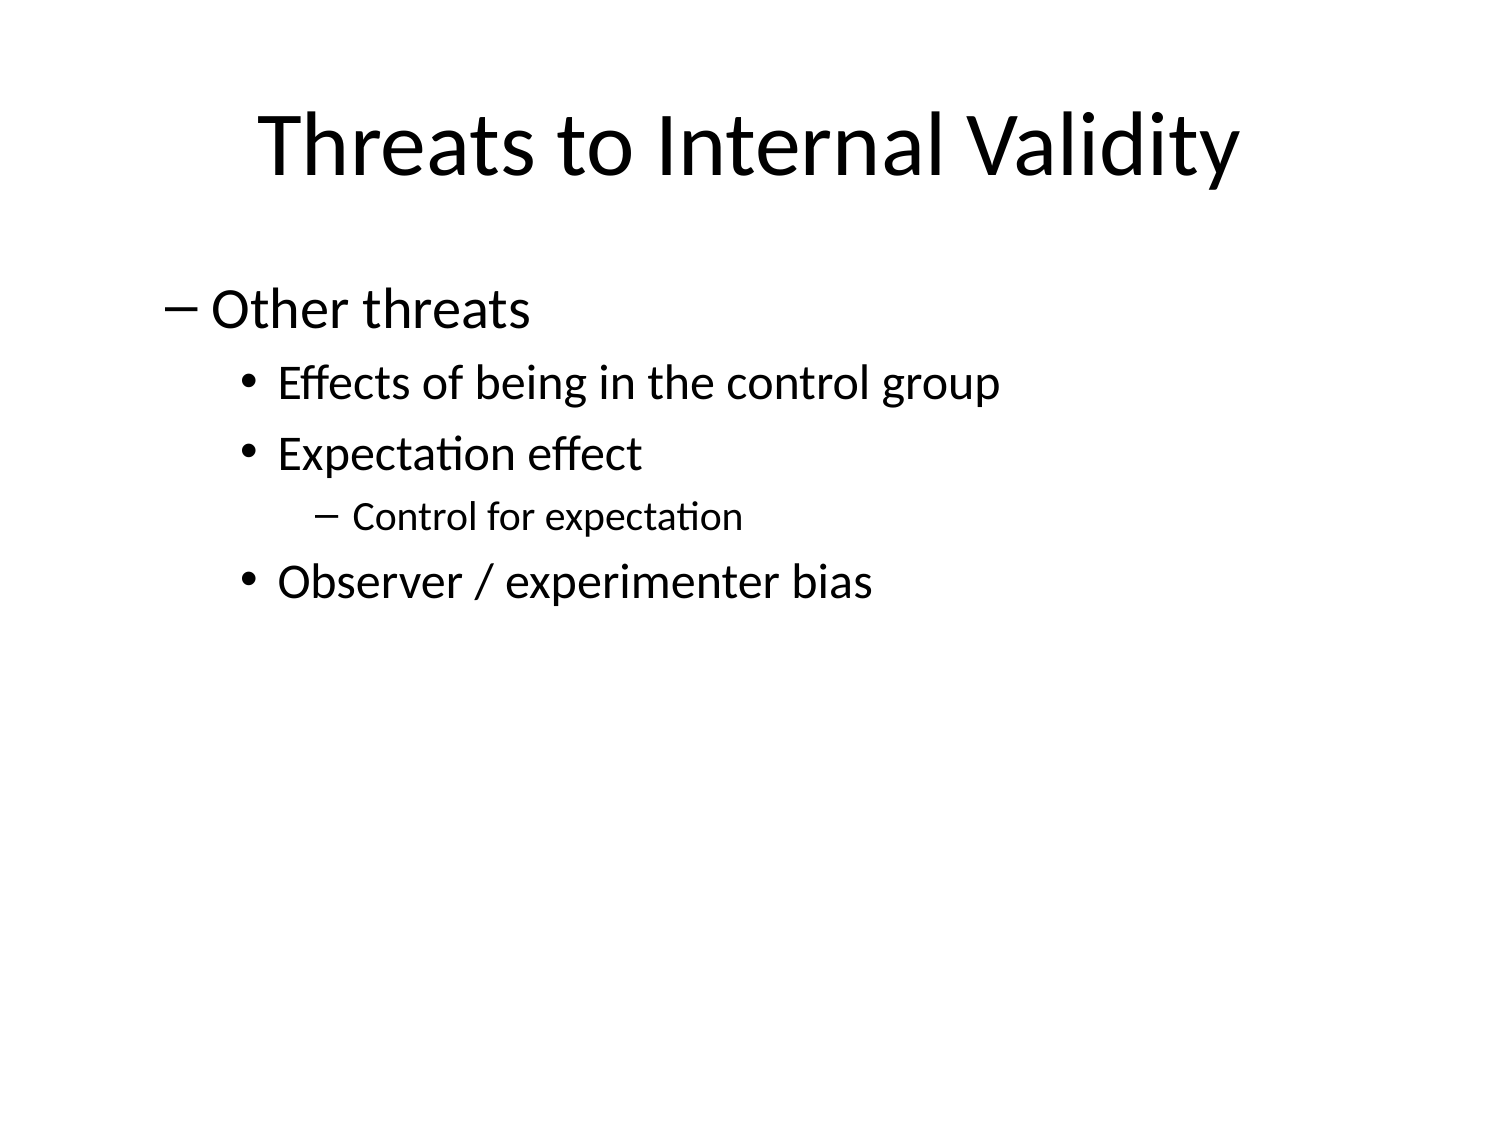

# Threats to Internal Validity
Other threats
Effects of being in the control group
Expectation effect
Control for expectation
Observer / experimenter bias